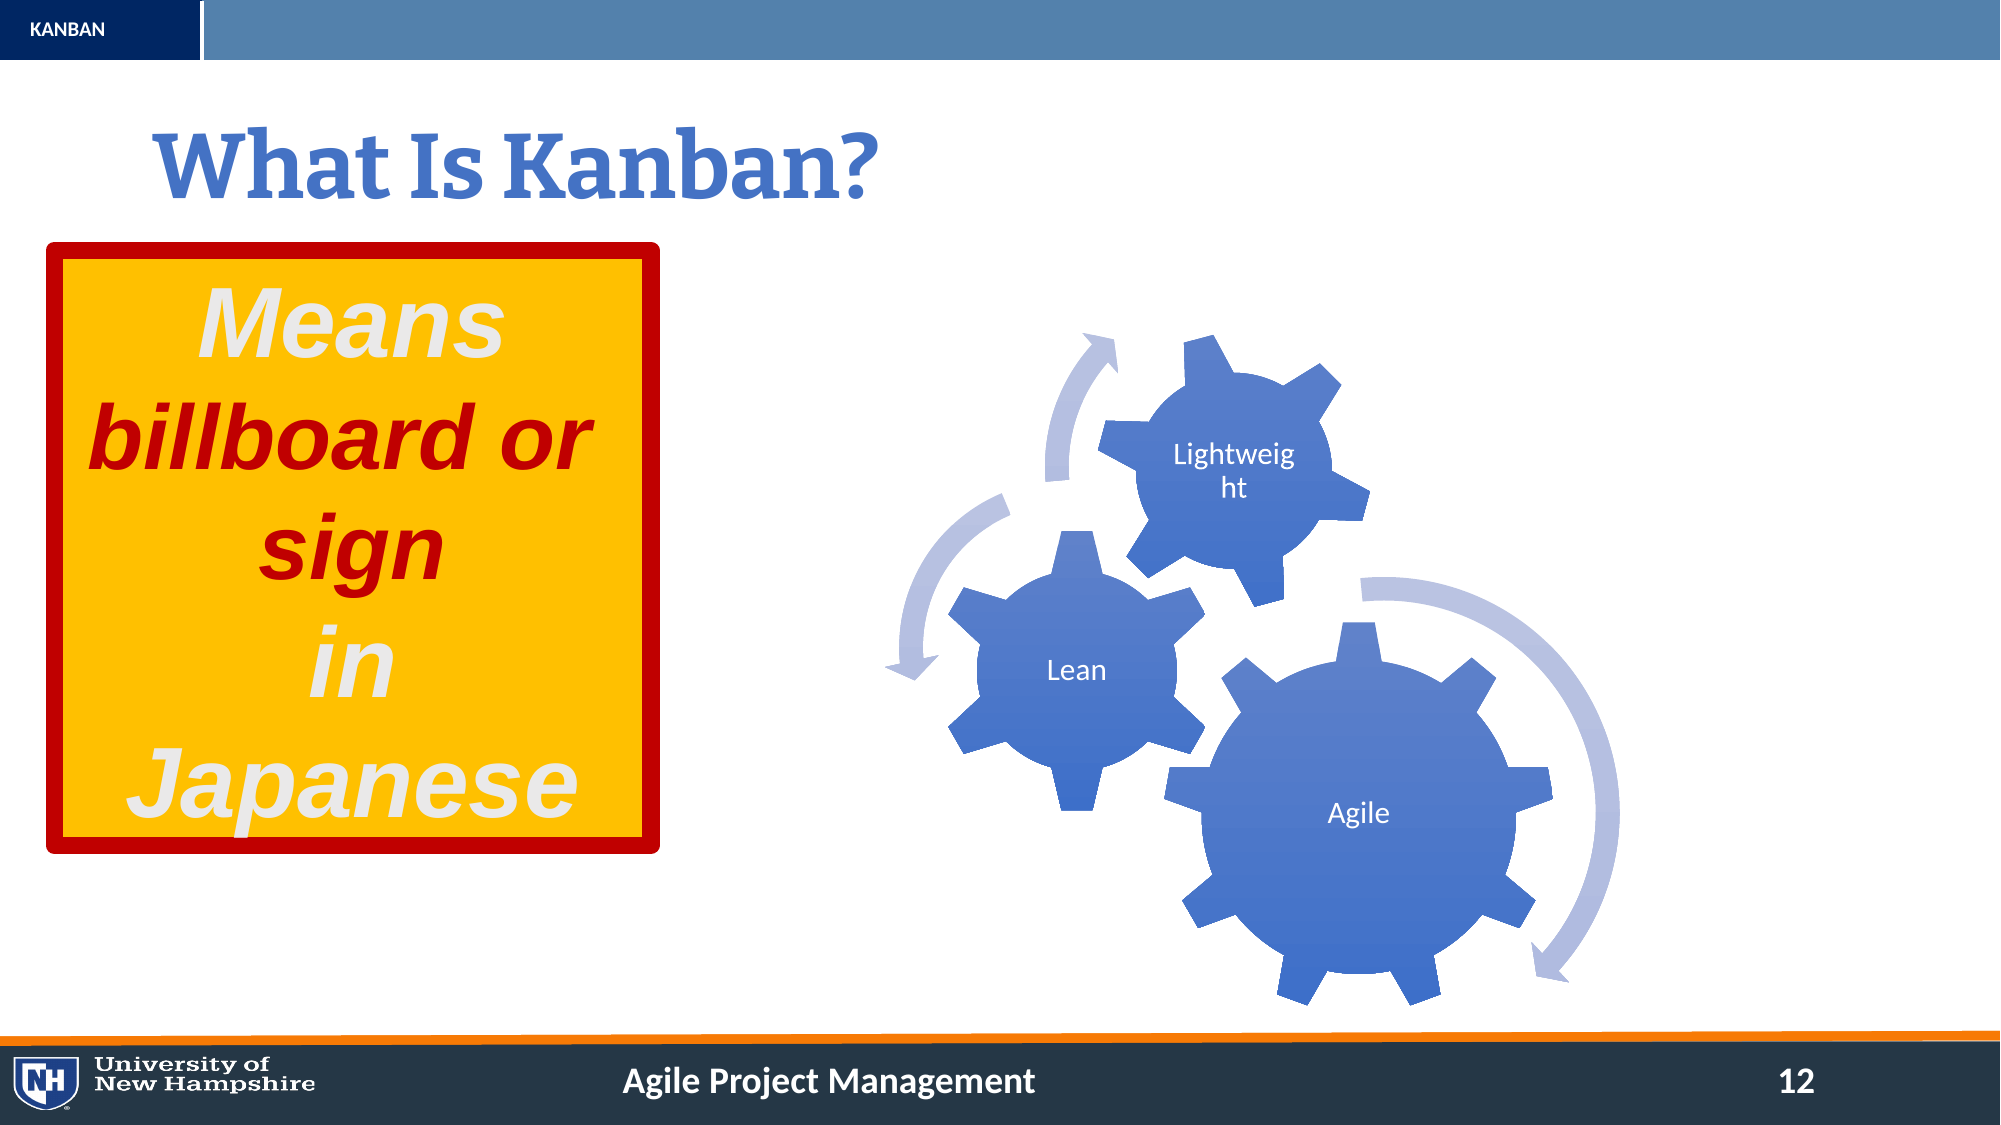

# What Is Kanban?
Means
billboard or
sign
in Japanese
Agile
Lean
Lightweight